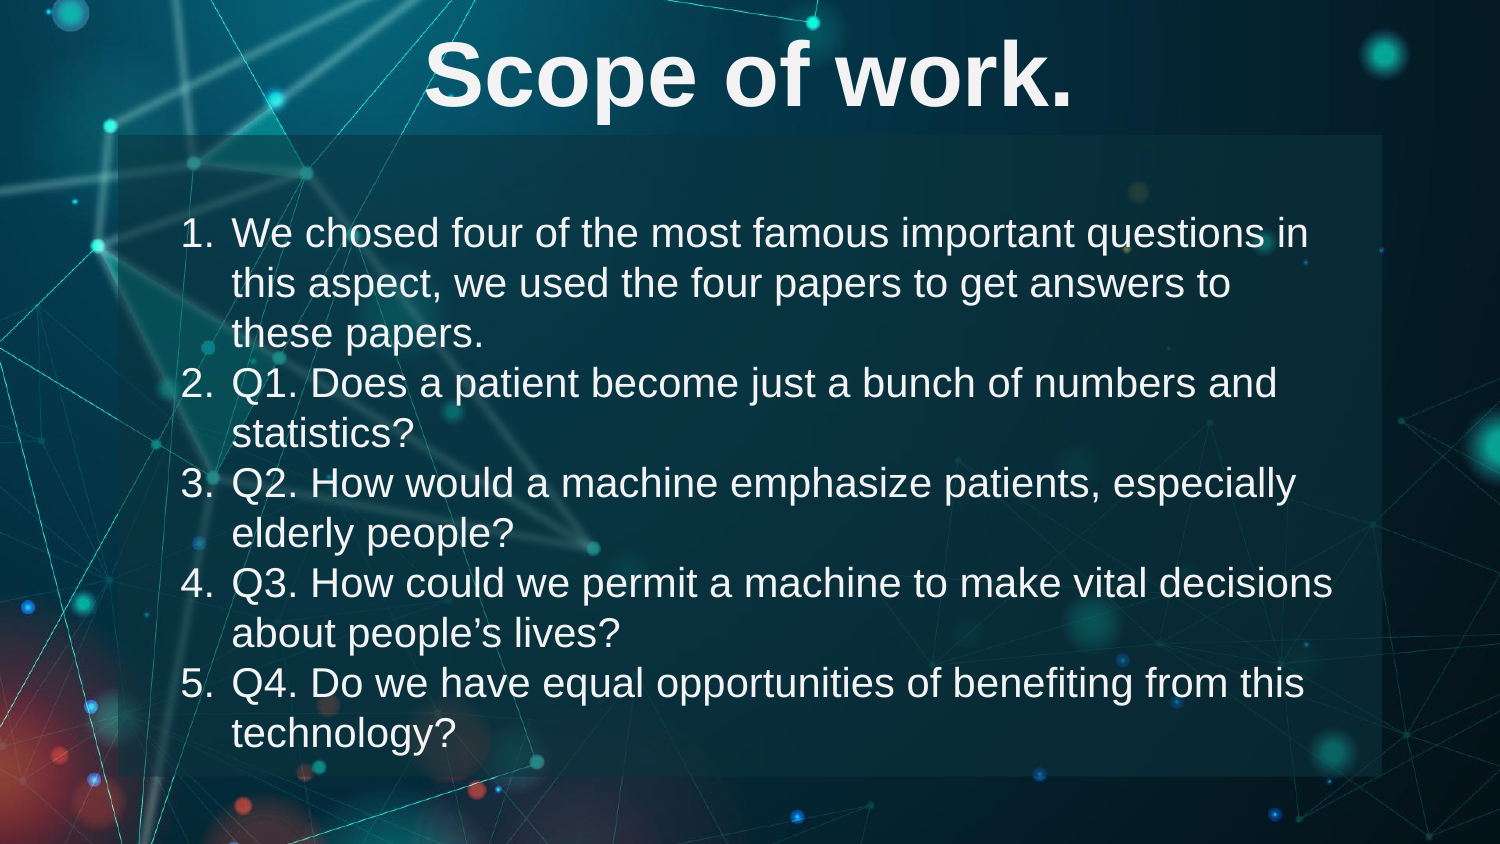

# Scope of work.

We chosed four of the most famous important questions in this aspect, we used the four papers to get answers to these papers.
Q1. Does a patient become just a bunch of numbers and statistics?
Q2. How would a machine emphasize patients, especially elderly people?
Q3. How could we permit a machine to make vital decisions about people’s lives?
Q4. Do we have equal opportunities of benefiting from this technology?